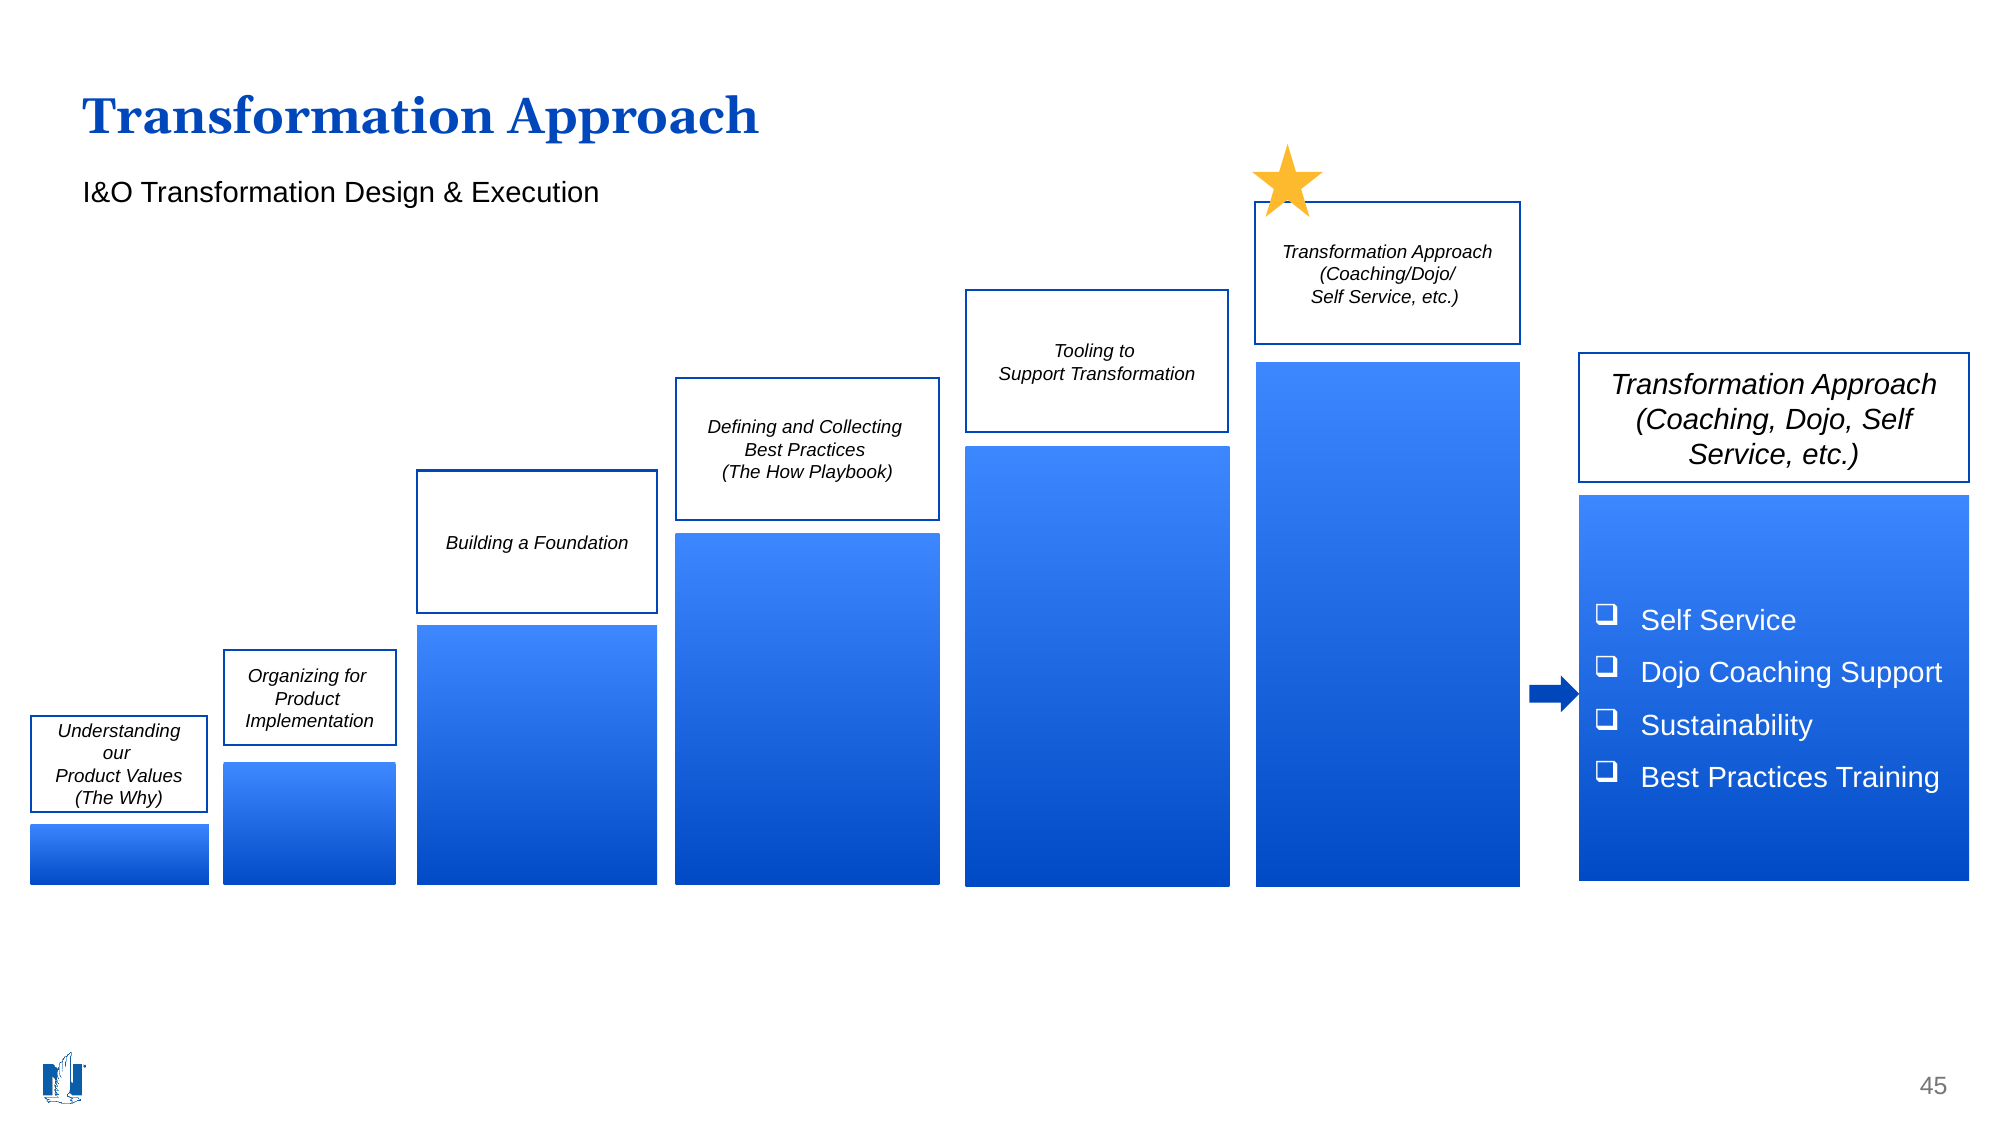

# Transformation Approach

I&O Transformation Design & Execution
Transformation Approach (Coaching/Dojo/
Self Service, etc.)
Tooling to
Support Transformation
Transformation Approach (Coaching, Dojo, Self Service, etc.)

Defining and Collecting
Best Practices
(The How Playbook)

Building a Foundation
Self Service
Dojo Coaching Support
Sustainability
Best Practices Training

Organizing for
Product
Implementation

Understanding our
Product Values
(The Why)

45